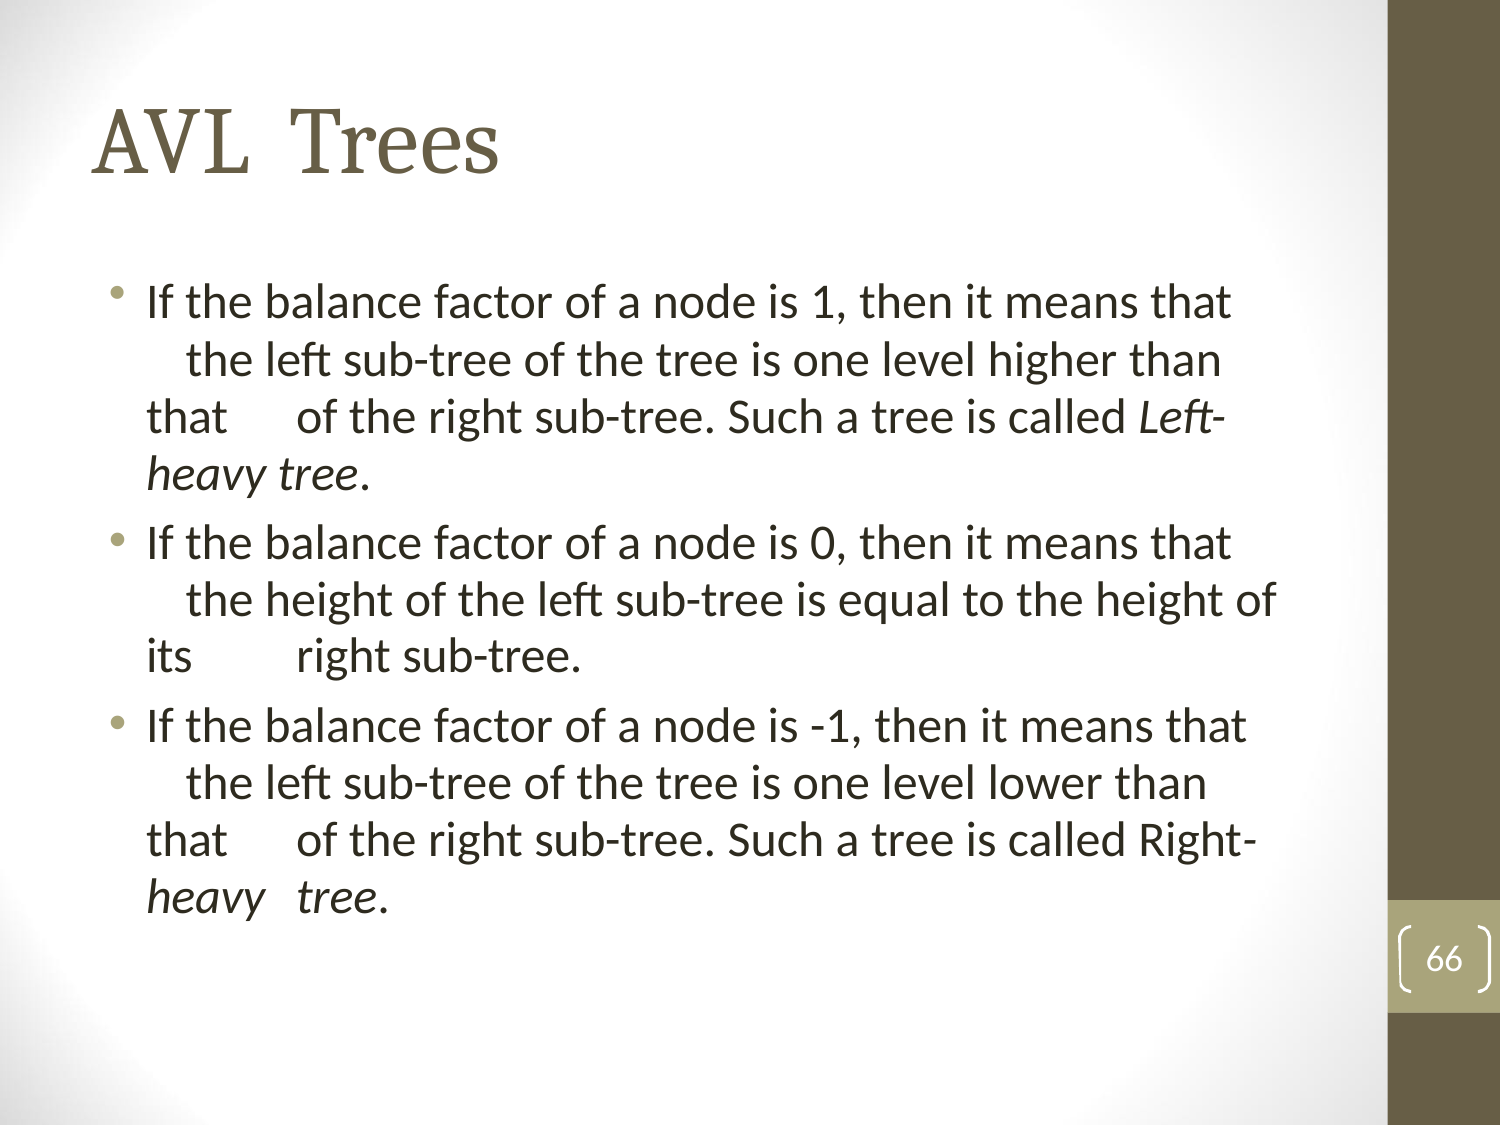

# AVL	Trees
If the balance factor of a node is 1, then it means that 	the left sub-tree of the tree is one level higher than that 	of the right sub-tree. Such a tree is called Left-heavy tree.
If the balance factor of a node is 0, then it means that 	the height of the left sub-tree is equal to the height of its 	right sub-tree.
If the balance factor of a node is -1, then it means that 	the left sub-tree of the tree is one level lower than that 	of the right sub-tree. Such a tree is called Right-heavy 	tree.

66